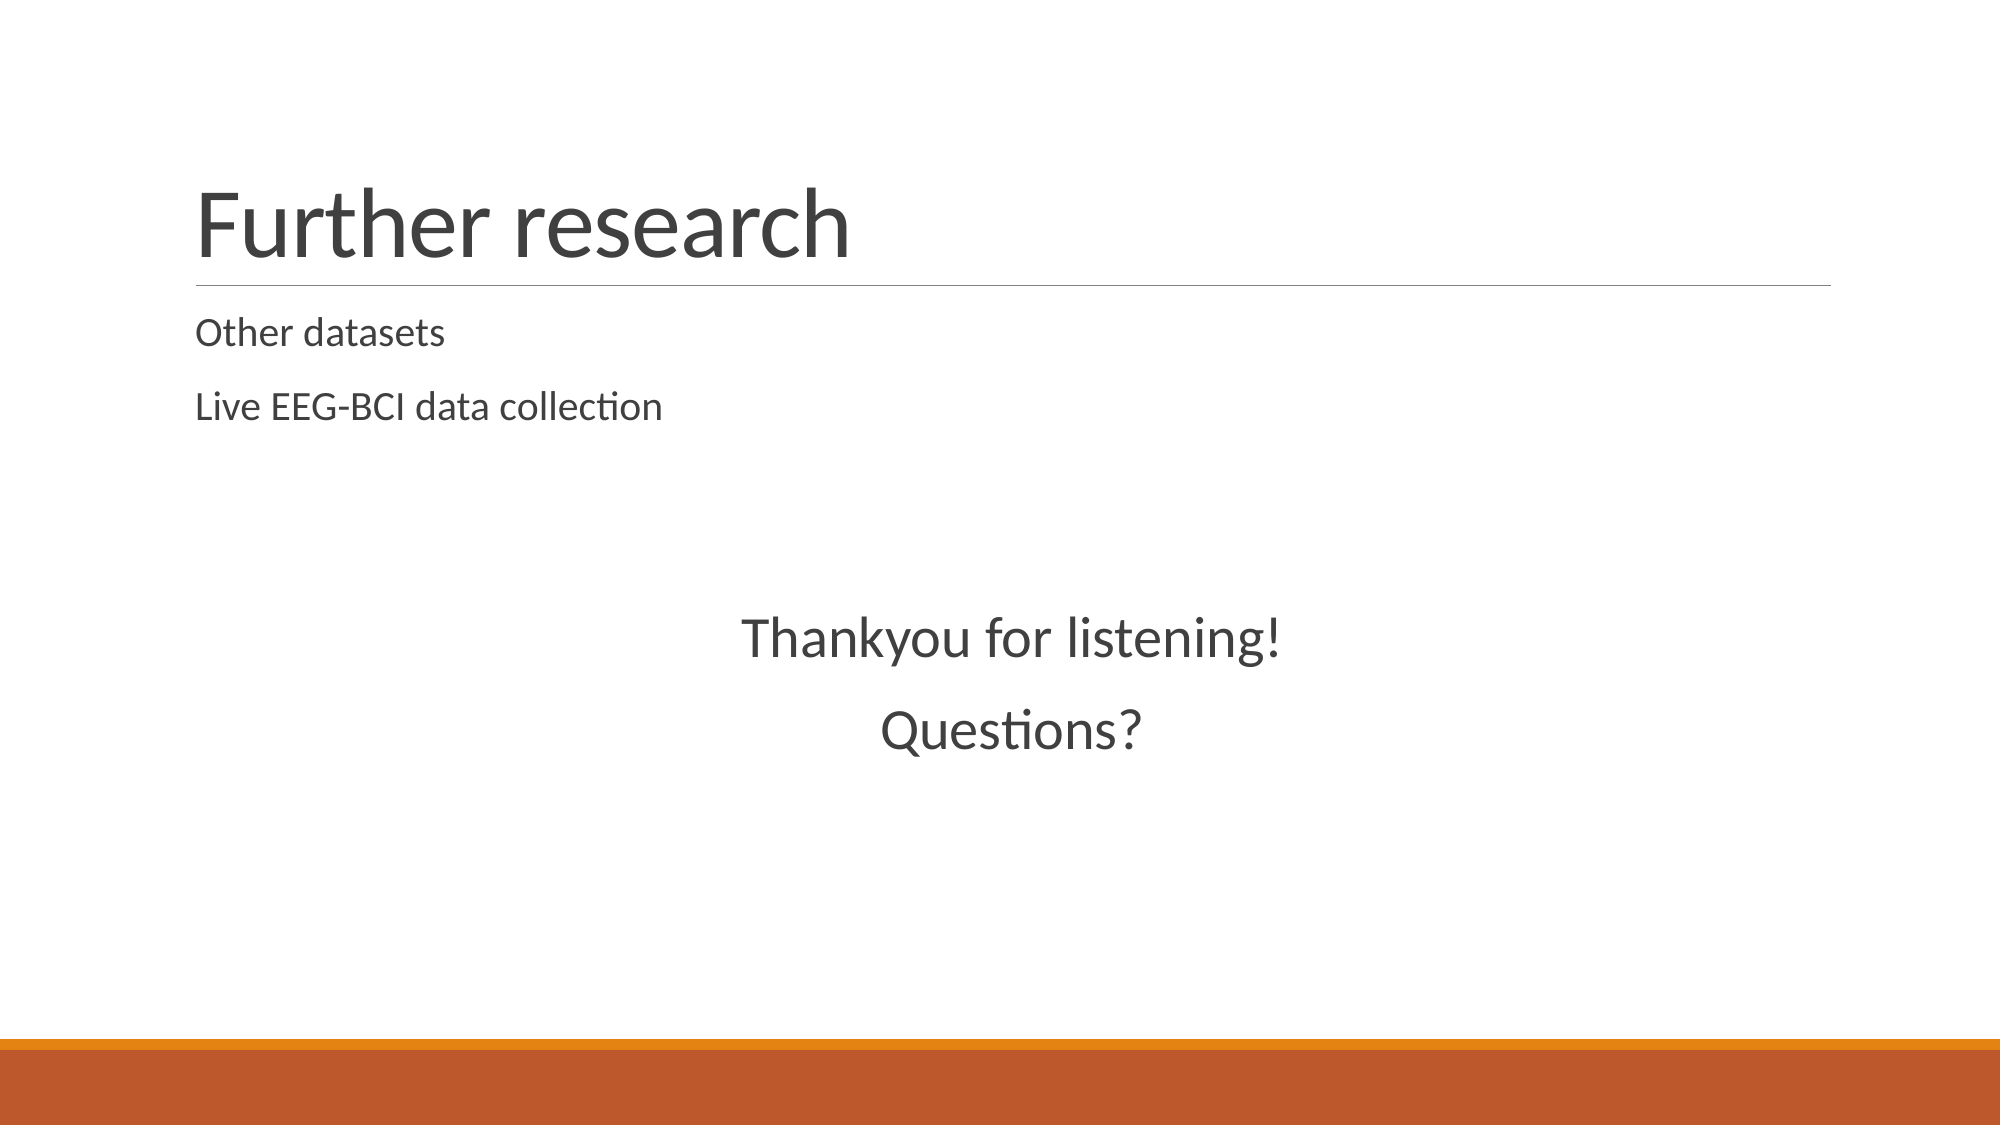

# Further research
Other datasets
Live EEG-BCI data collection

Thankyou for listening!
Questions?